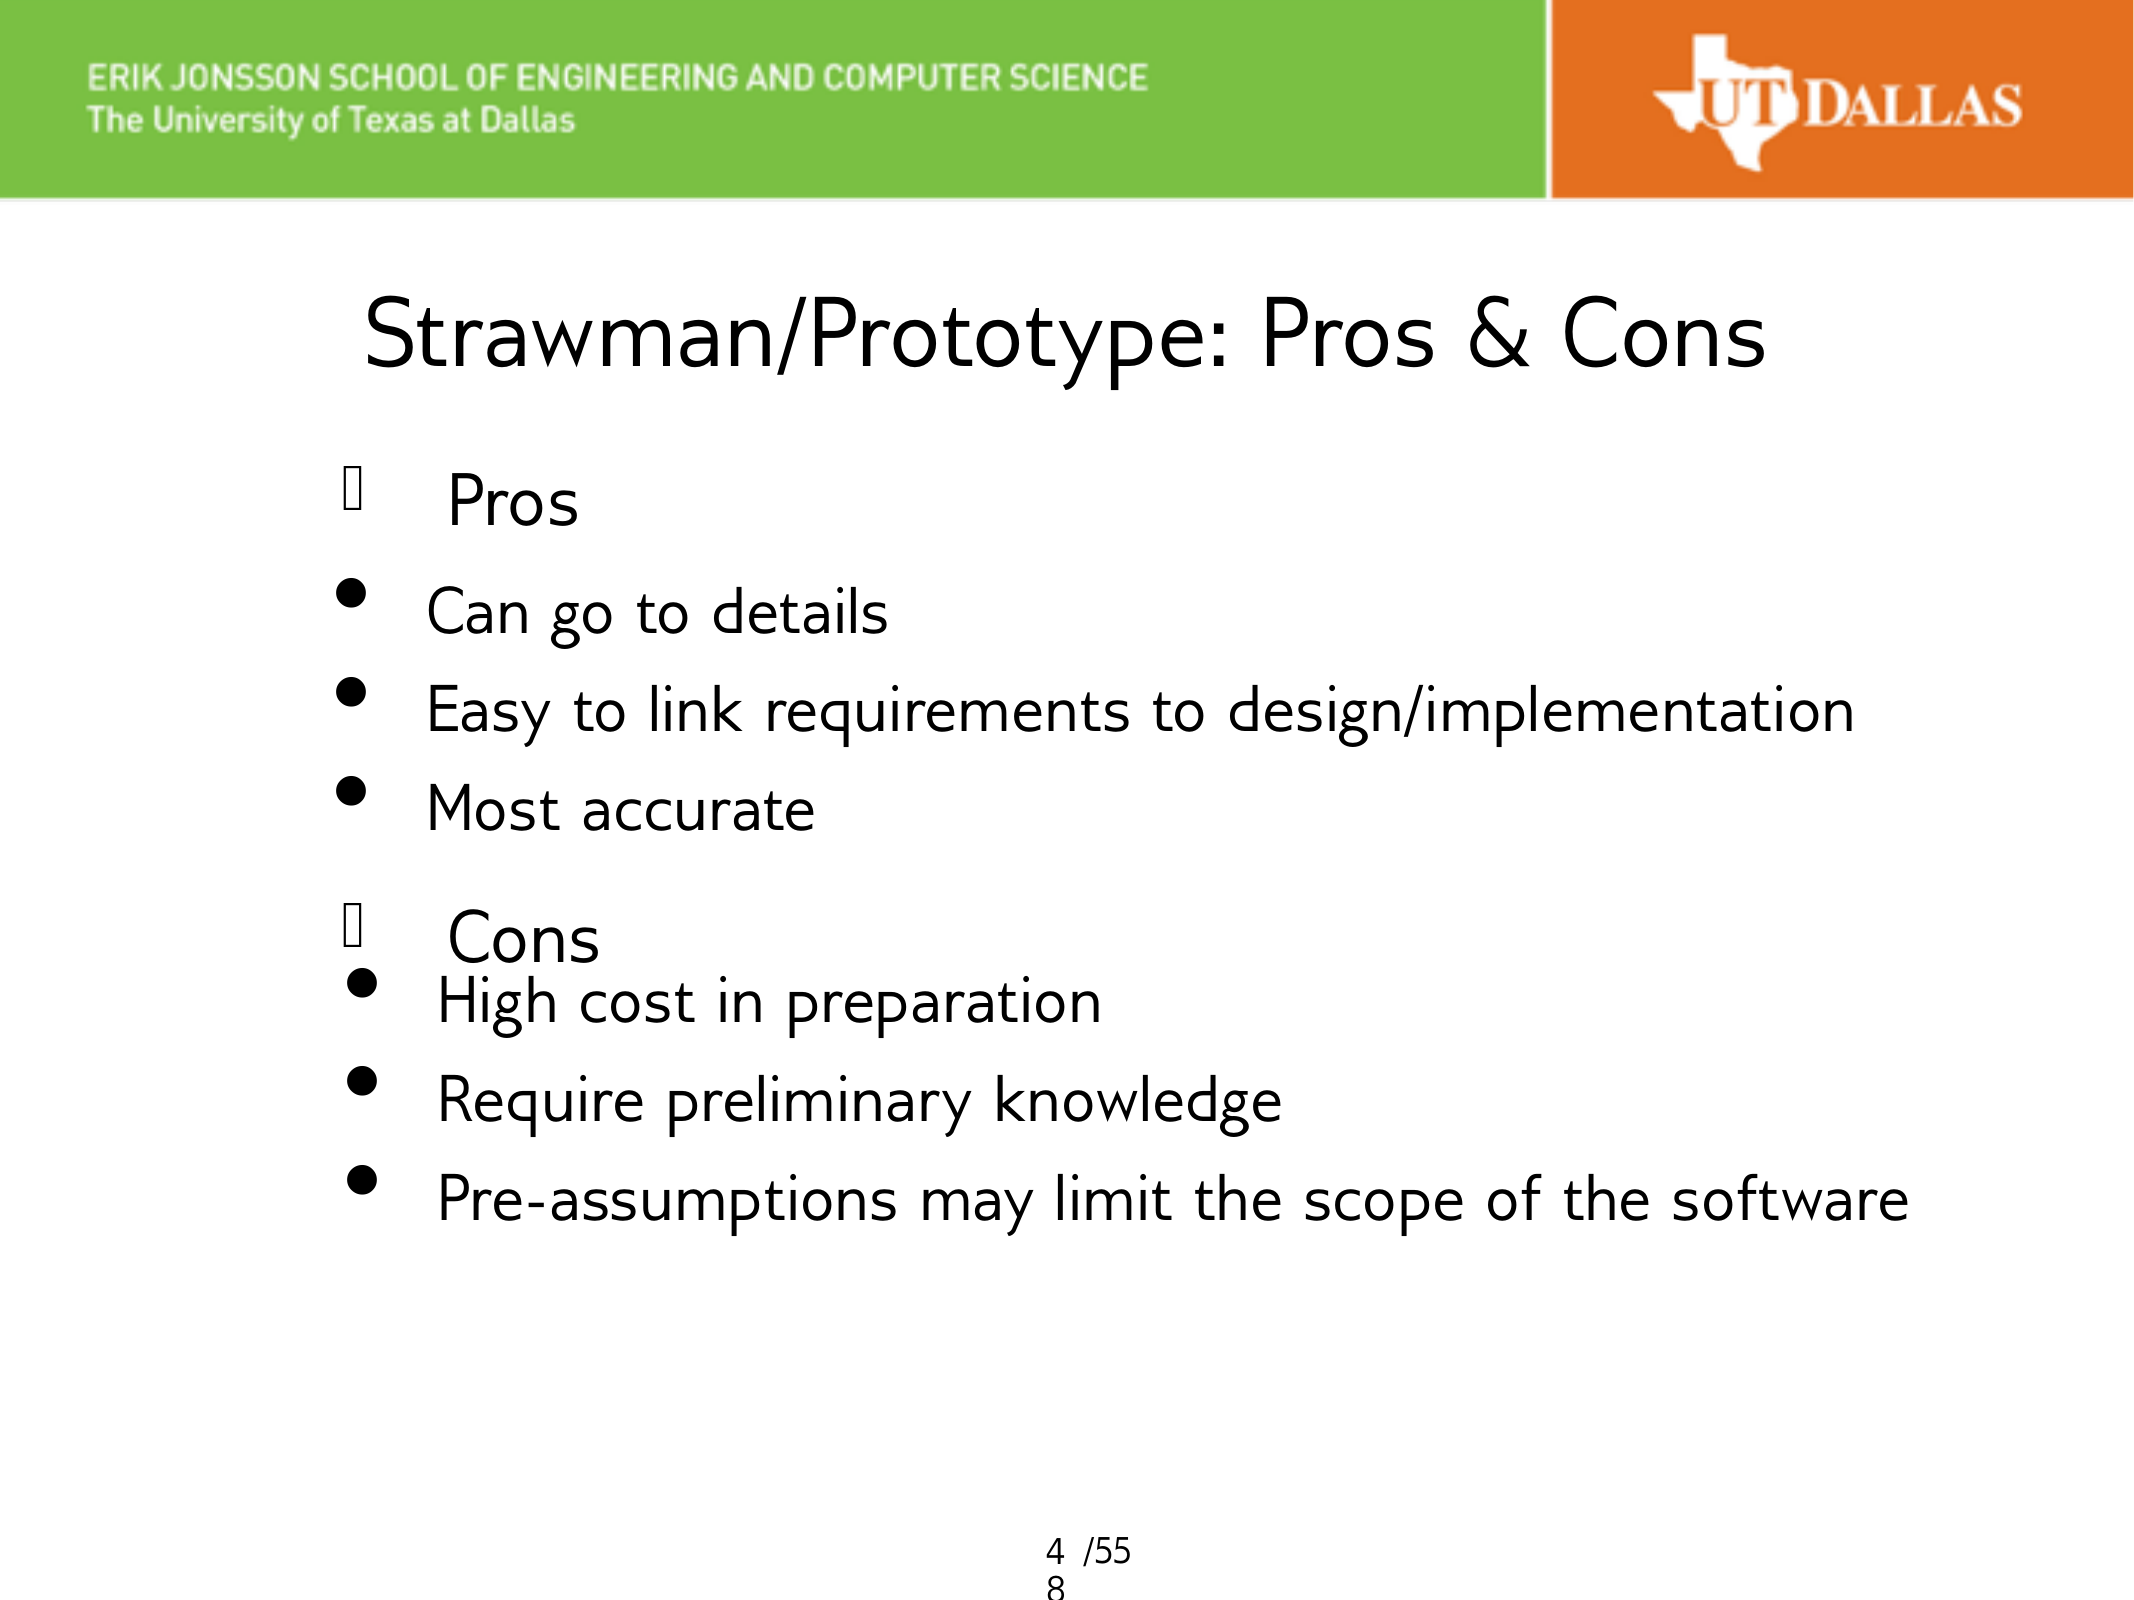

# Strawman/Prototype: Pros & Cons
Pros

Cons
Can go to details
Easy to link requirements to design/implementation
Most accurate
High cost in preparation
Require preliminary knowledge
Pre-assumptions may limit the scope of the software
48